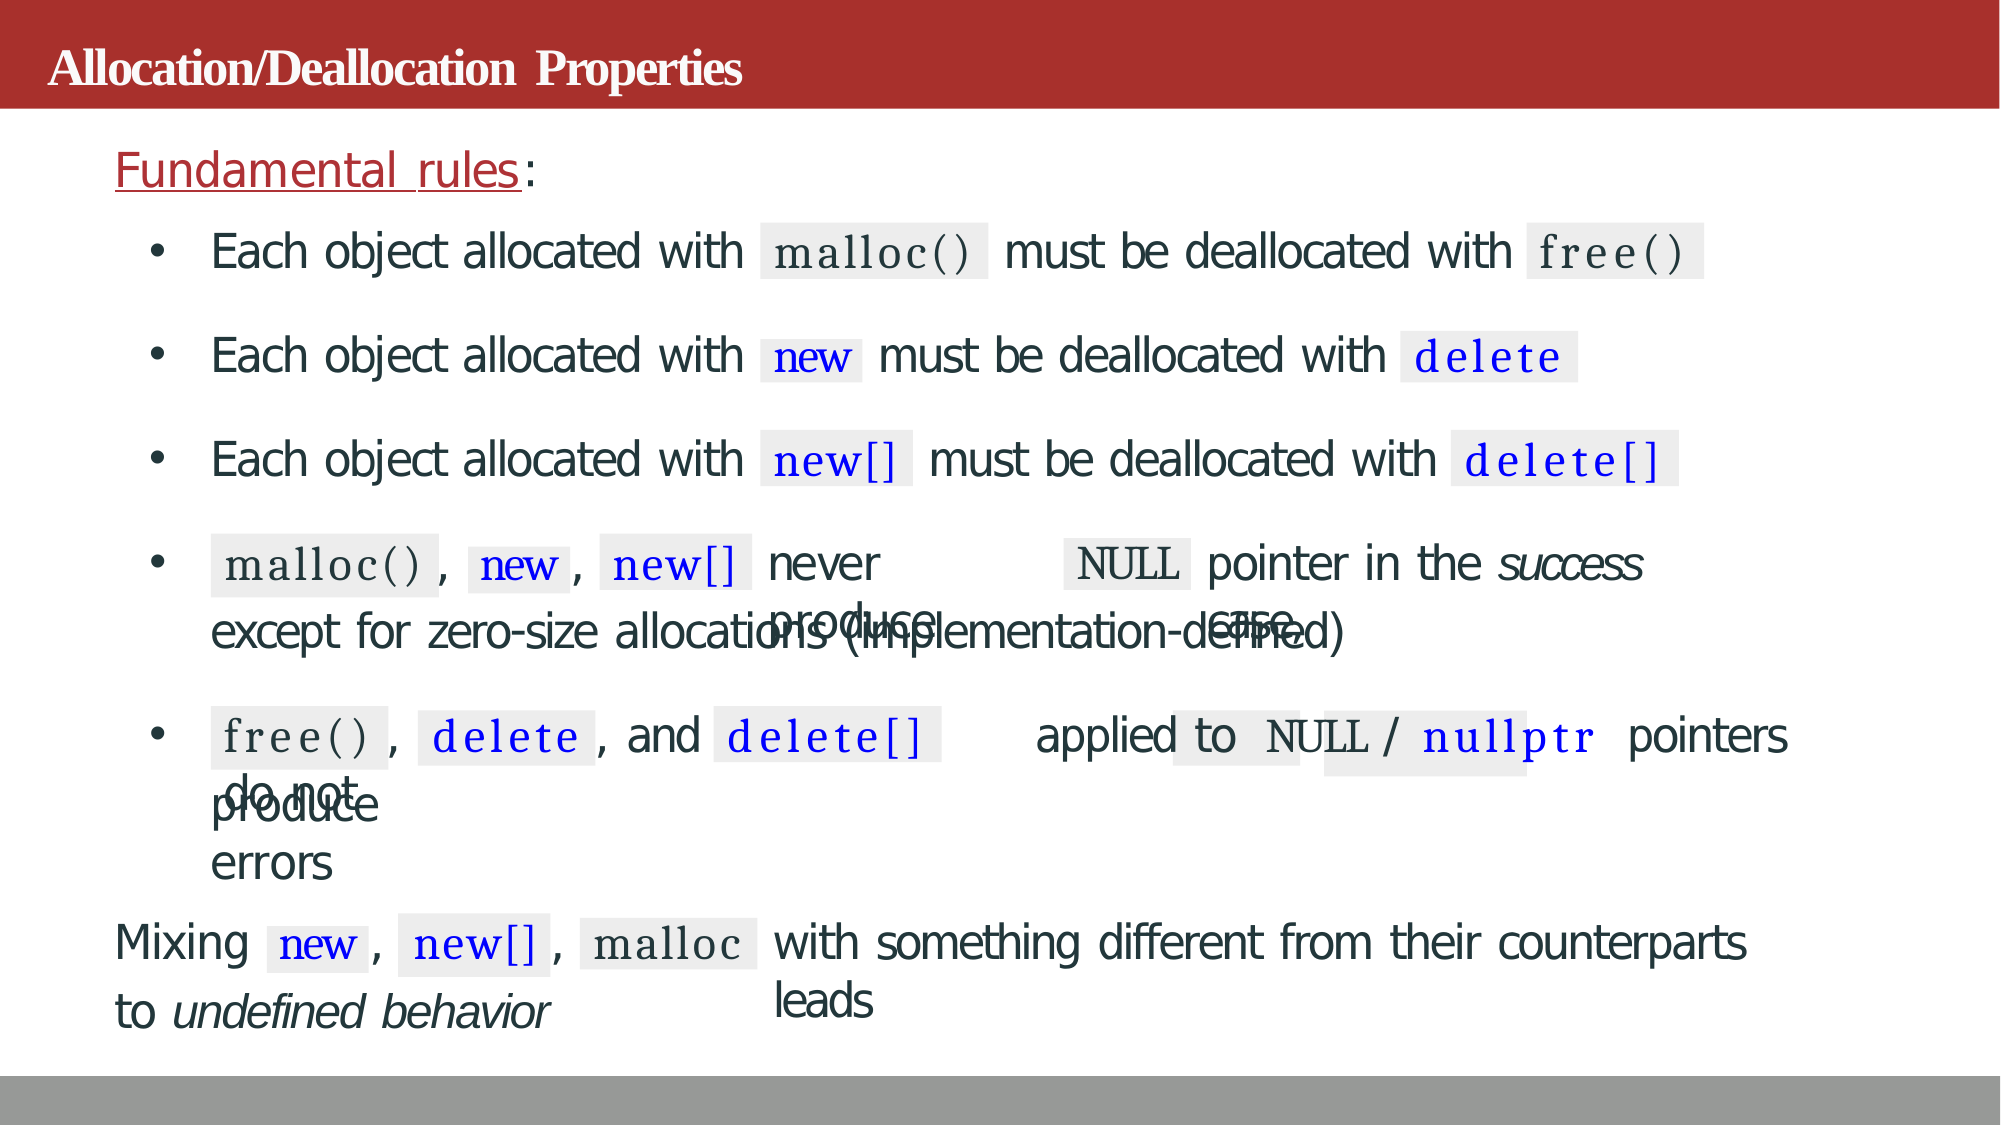

# Allocation/Deallocation Properties
Fundamental rules:
Each object allocated with
Each object allocated with
Each object allocated with
must be deallocated with
malloc()
free()
must be deallocated with
delete
new
must be deallocated with
new[]
delete[]
malloc() , new ,
never produce
pointer in the success case,

new[]
NULL

except for zero-size allocations (implementation-defined)
free() , delete , and	applied to NULL / nullptr pointers do not

delete[]

produce errors
Mixing new , new[] ,
with something different from their counterparts leads

malloc

to undefined behavior
15